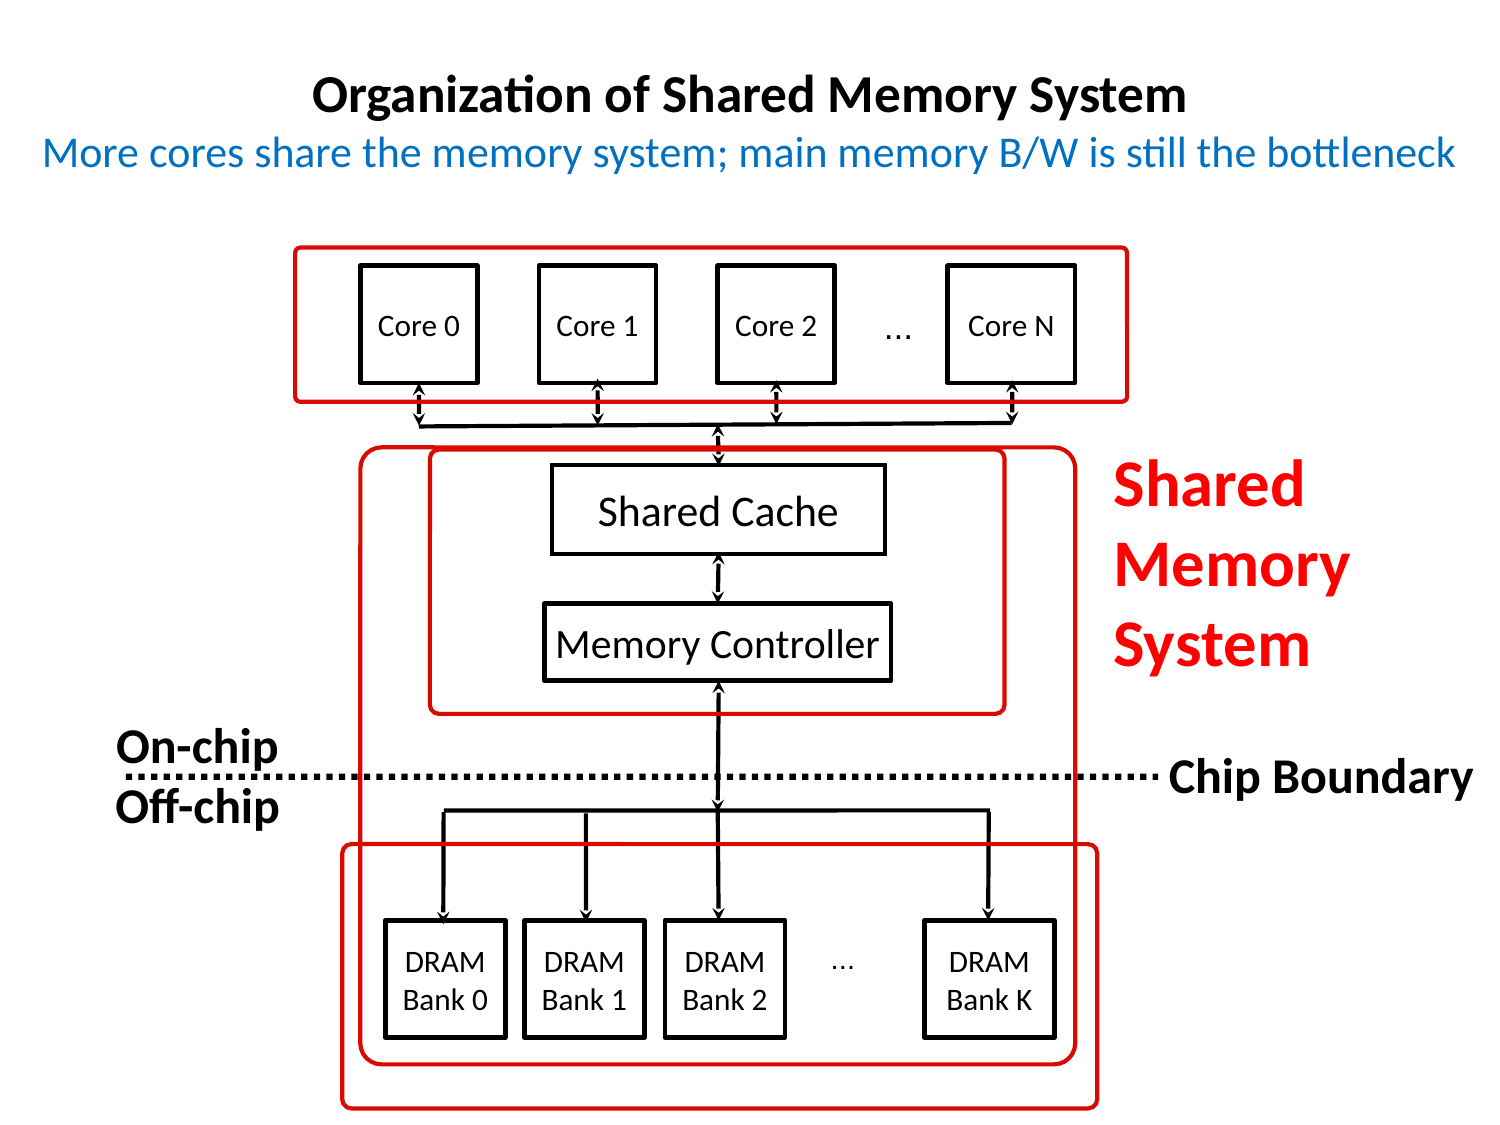

# Organization of Shared Memory System More cores share the memory system; main memory B/W is still the bottleneck

Core 0
Core 1
Core 2
Core N
...

Shared Memory System

Shared Cache

Memory Controller

On-chip
Chip Boundary
Off-chip

DRAM
Bank 0
DRAM
Bank 1
DRAM Bank 2
DRAM
Bank K
...